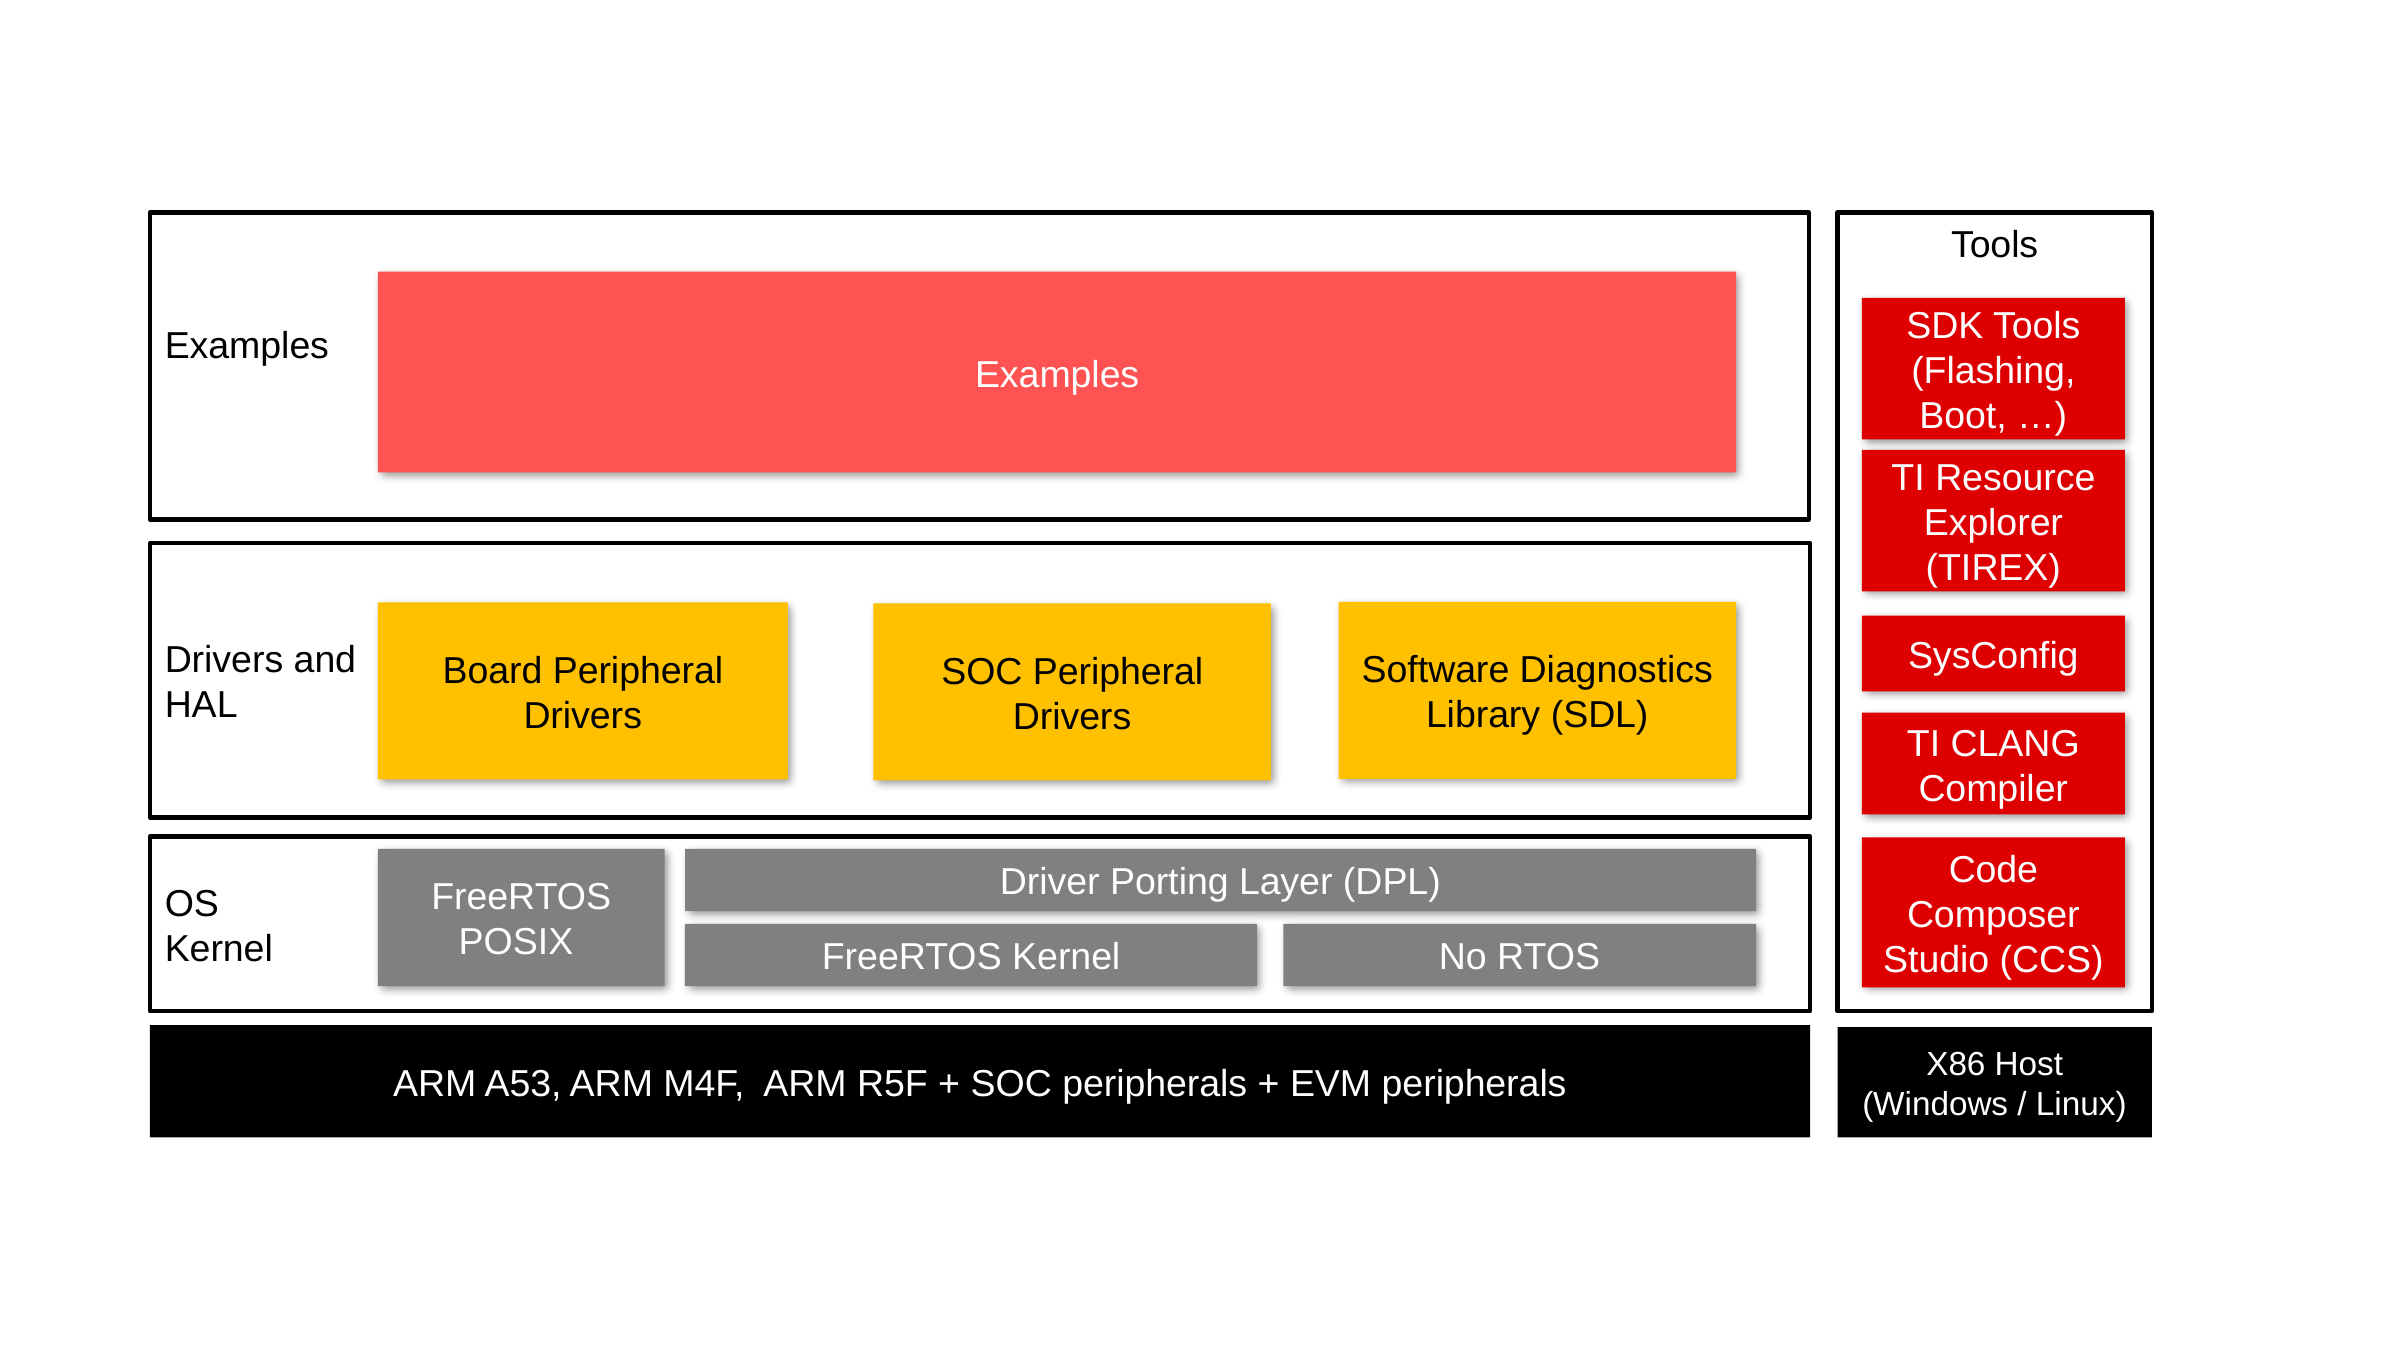

Examples

Tools
Examples
SDK Tools (Flashing, Boot, …)
TI Resource Explorer (TIREX)
Drivers and
HAL
Software Diagnostics Library (SDL)
Board Peripheral Drivers
SOC Peripheral Drivers
SysConfig
TI CLANG Compiler
OS
Kernel
Code Composer Studio (CCS)
FreeRTOS POSIX
Driver Porting Layer (DPL)
FreeRTOS Kernel
No RTOS
ARM A53, ARM M4F,  ARM R5F + SOC peripherals + EVM peripherals
X86 Host (Windows / Linux)